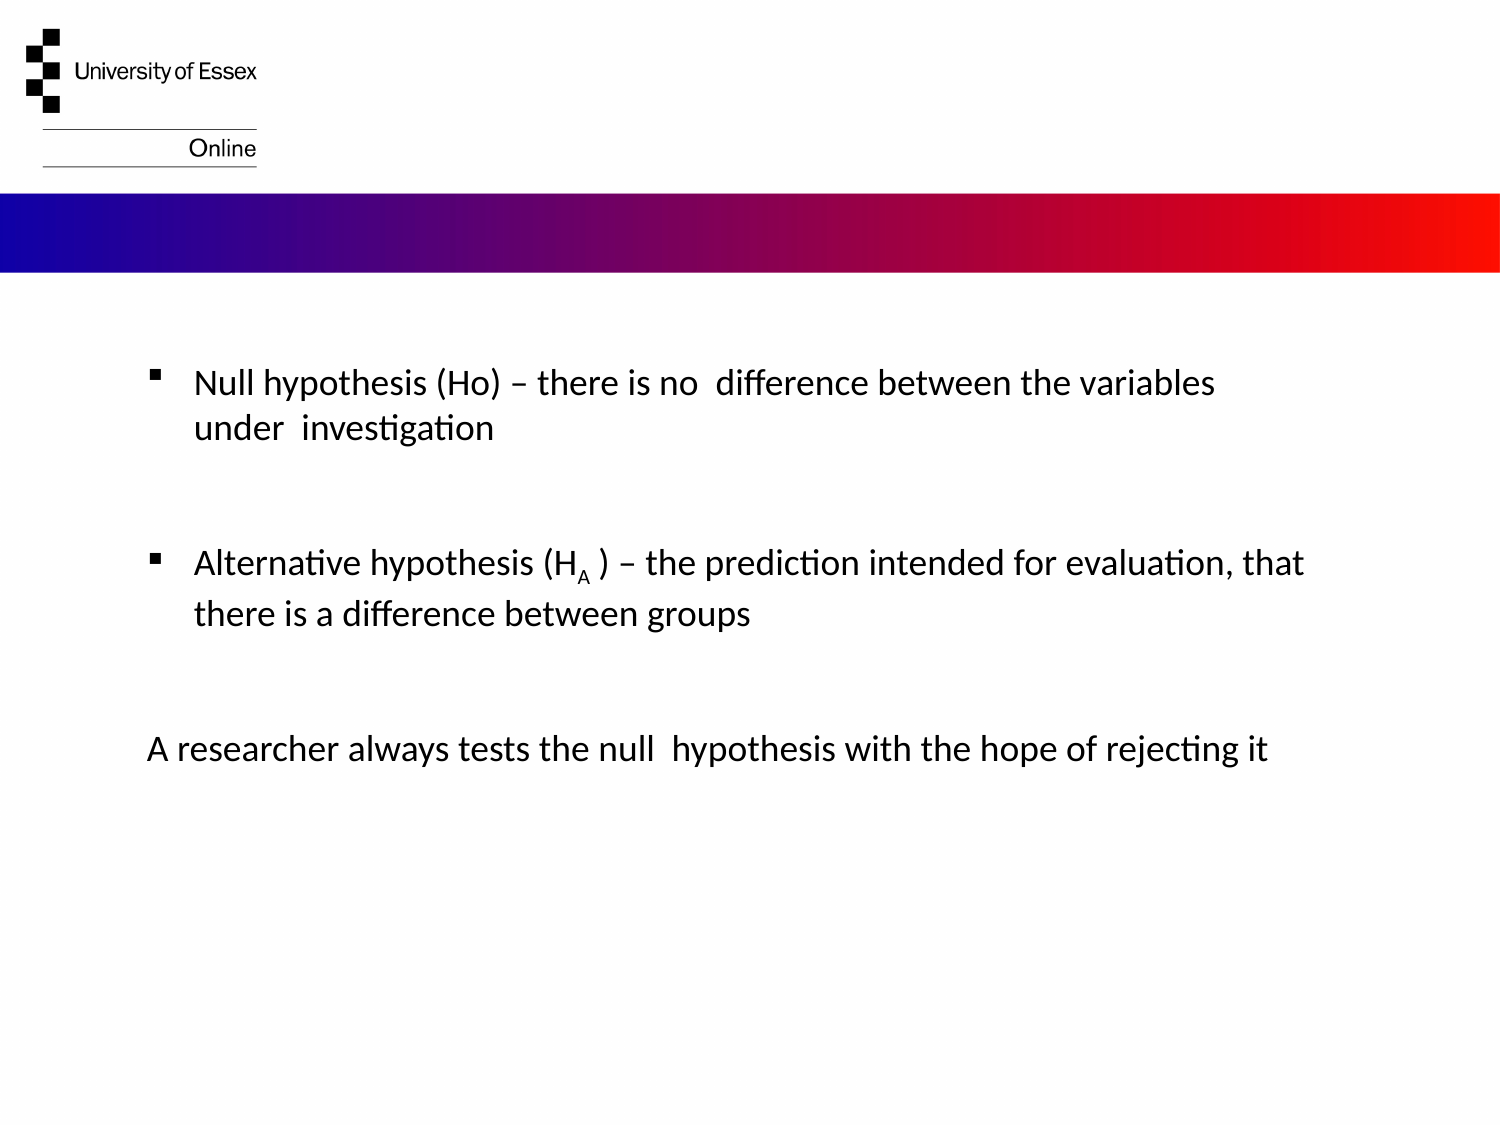

Null hypothesis (Ho) – there is no  difference between the variables under  investigation

Alternative hypothesis (HA ) – the prediction intended for evaluation, that  there is a difference between groups

A researcher always tests the null  hypothesis with the hope of rejecting it